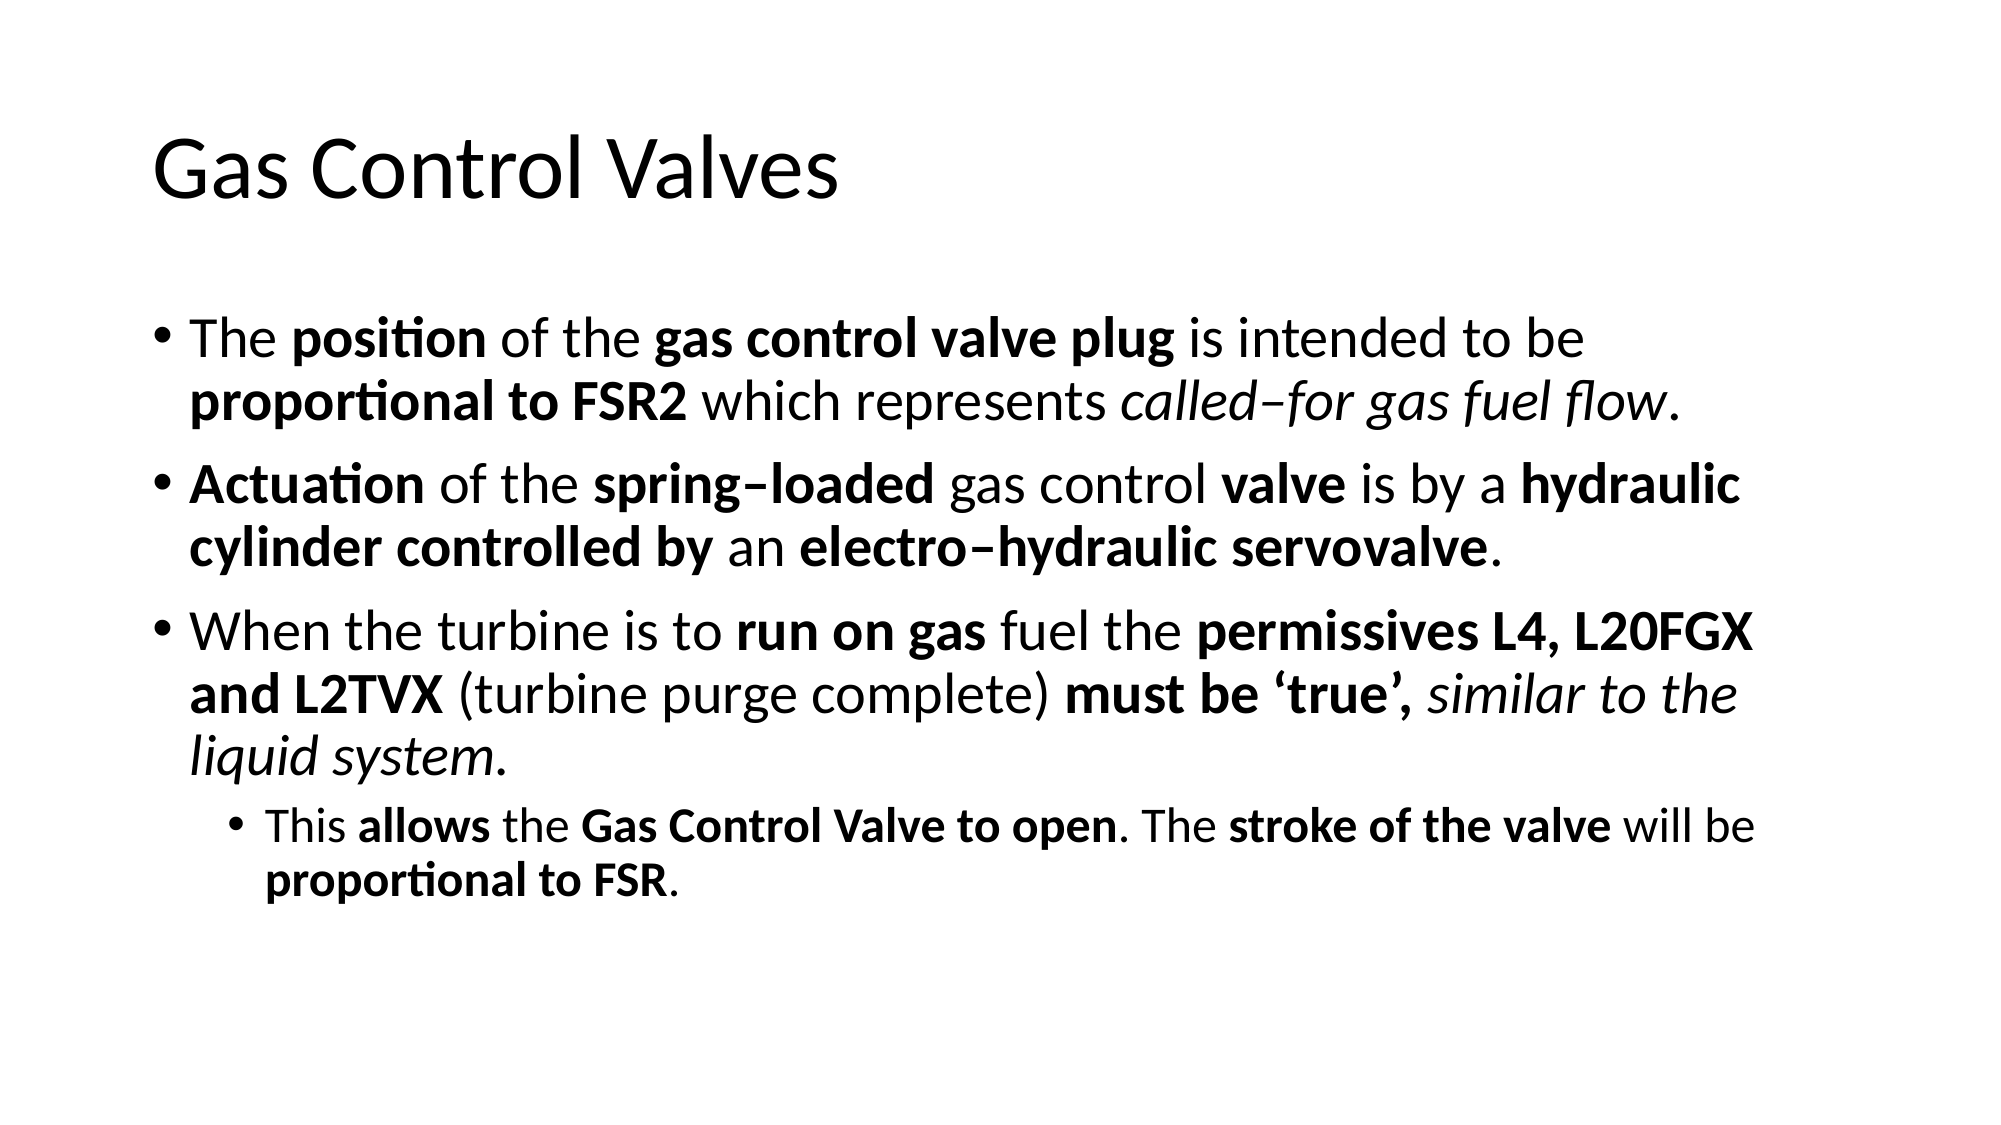

# Gas Control Valves
The position of the gas control valve plug is intended to be proportional to FSR2 which represents called–for gas fuel flow.
Actuation of the spring–loaded gas control valve is by a hydraulic cylinder controlled by an electro–hydraulic servovalve.
When the turbine is to run on gas fuel the permissives L4, L20FGX and L2TVX (turbine purge complete) must be ‘true’, similar to the liquid system.
This allows the Gas Control Valve to open. The stroke of the valve will be proportional to FSR.